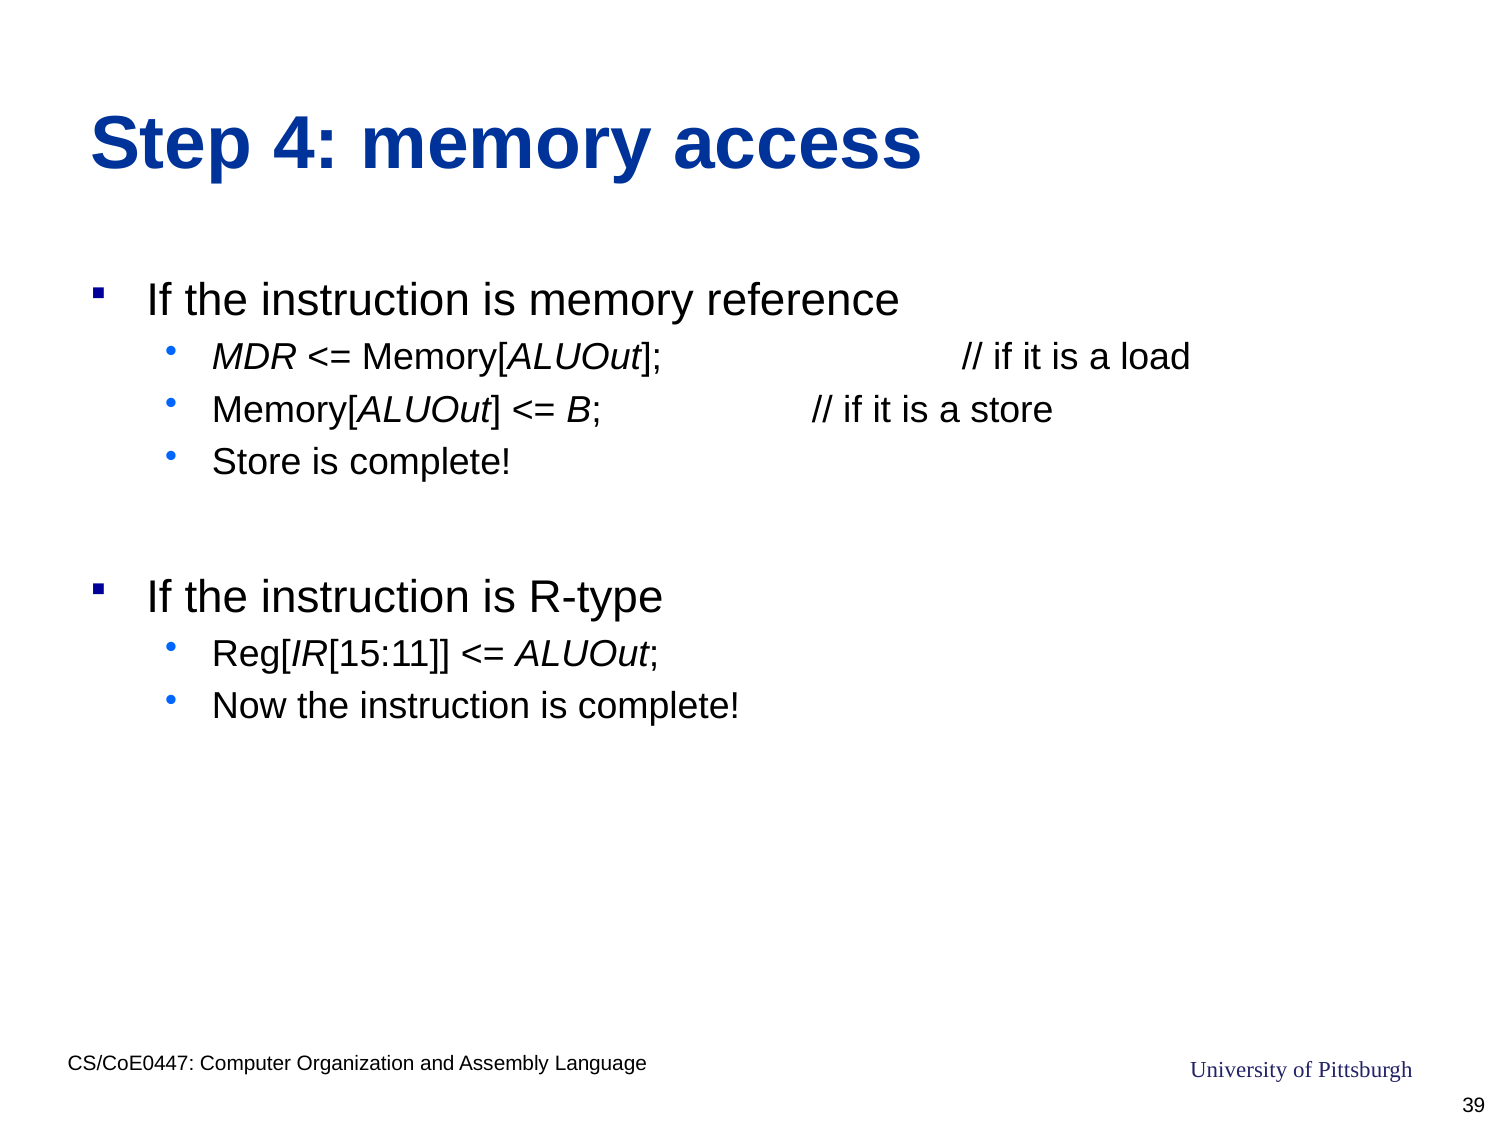

# Step 4: memory access
If the instruction is memory reference
MDR <= Memory[ALUOut];		// if it is a load
Memory[ALUOut] <= B;		// if it is a store
Store is complete!

If the instruction is R-type
Reg[IR[15:11]] <= ALUOut;
Now the instruction is complete!